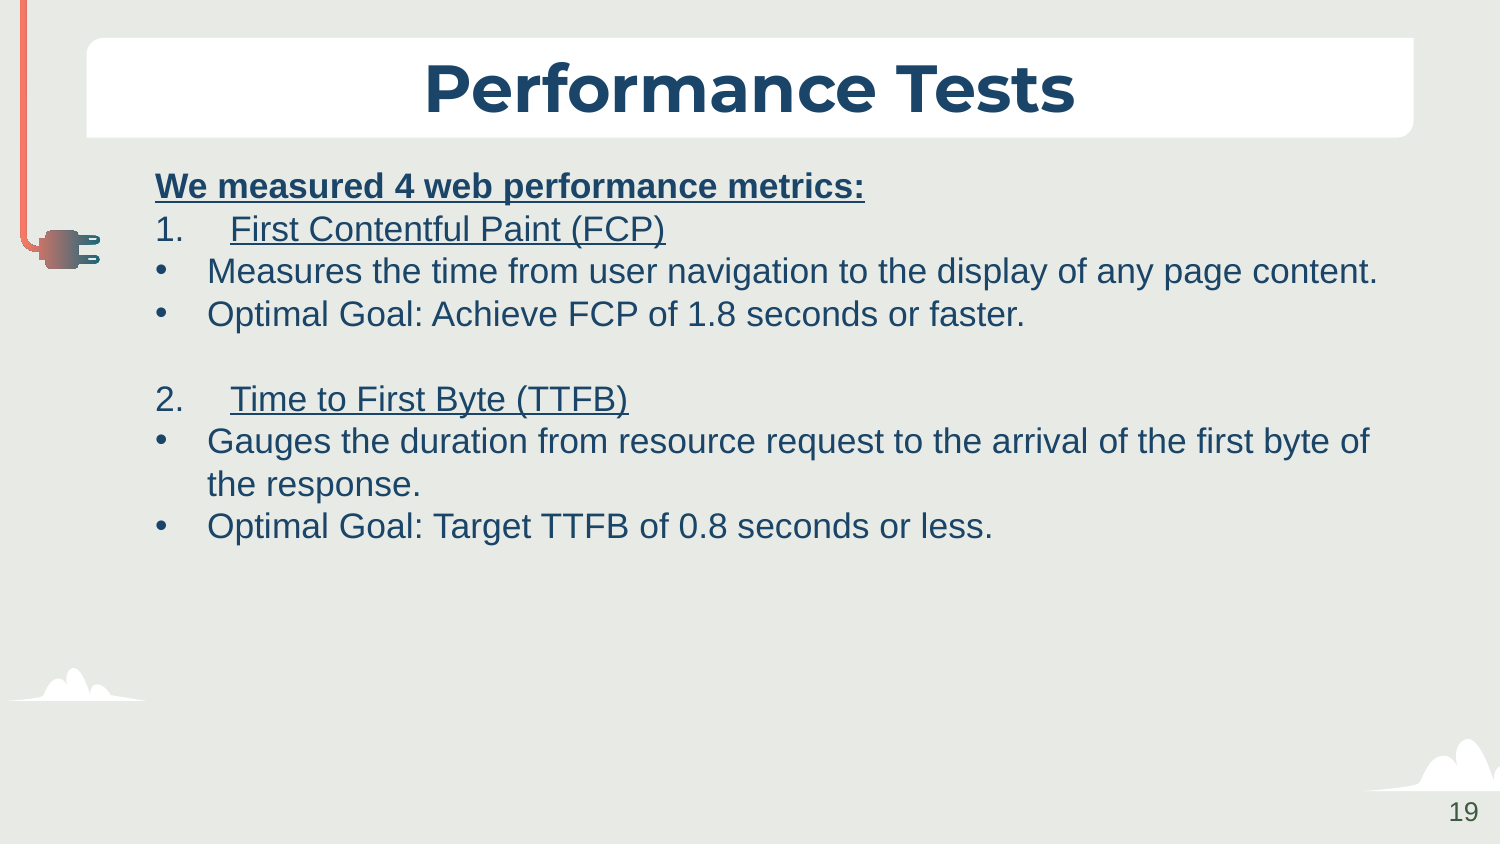

# Performance Tests

We measured 4 web performance metrics:
First Contentful Paint (FCP)
Measures the time from user navigation to the display of any page content.
Optimal Goal: Achieve FCP of 1.8 seconds or faster.

Time to First Byte (TTFB)
Gauges the duration from resource request to the arrival of the first byte of the response.
Optimal Goal: Target TTFB of 0.8 seconds or less.
19